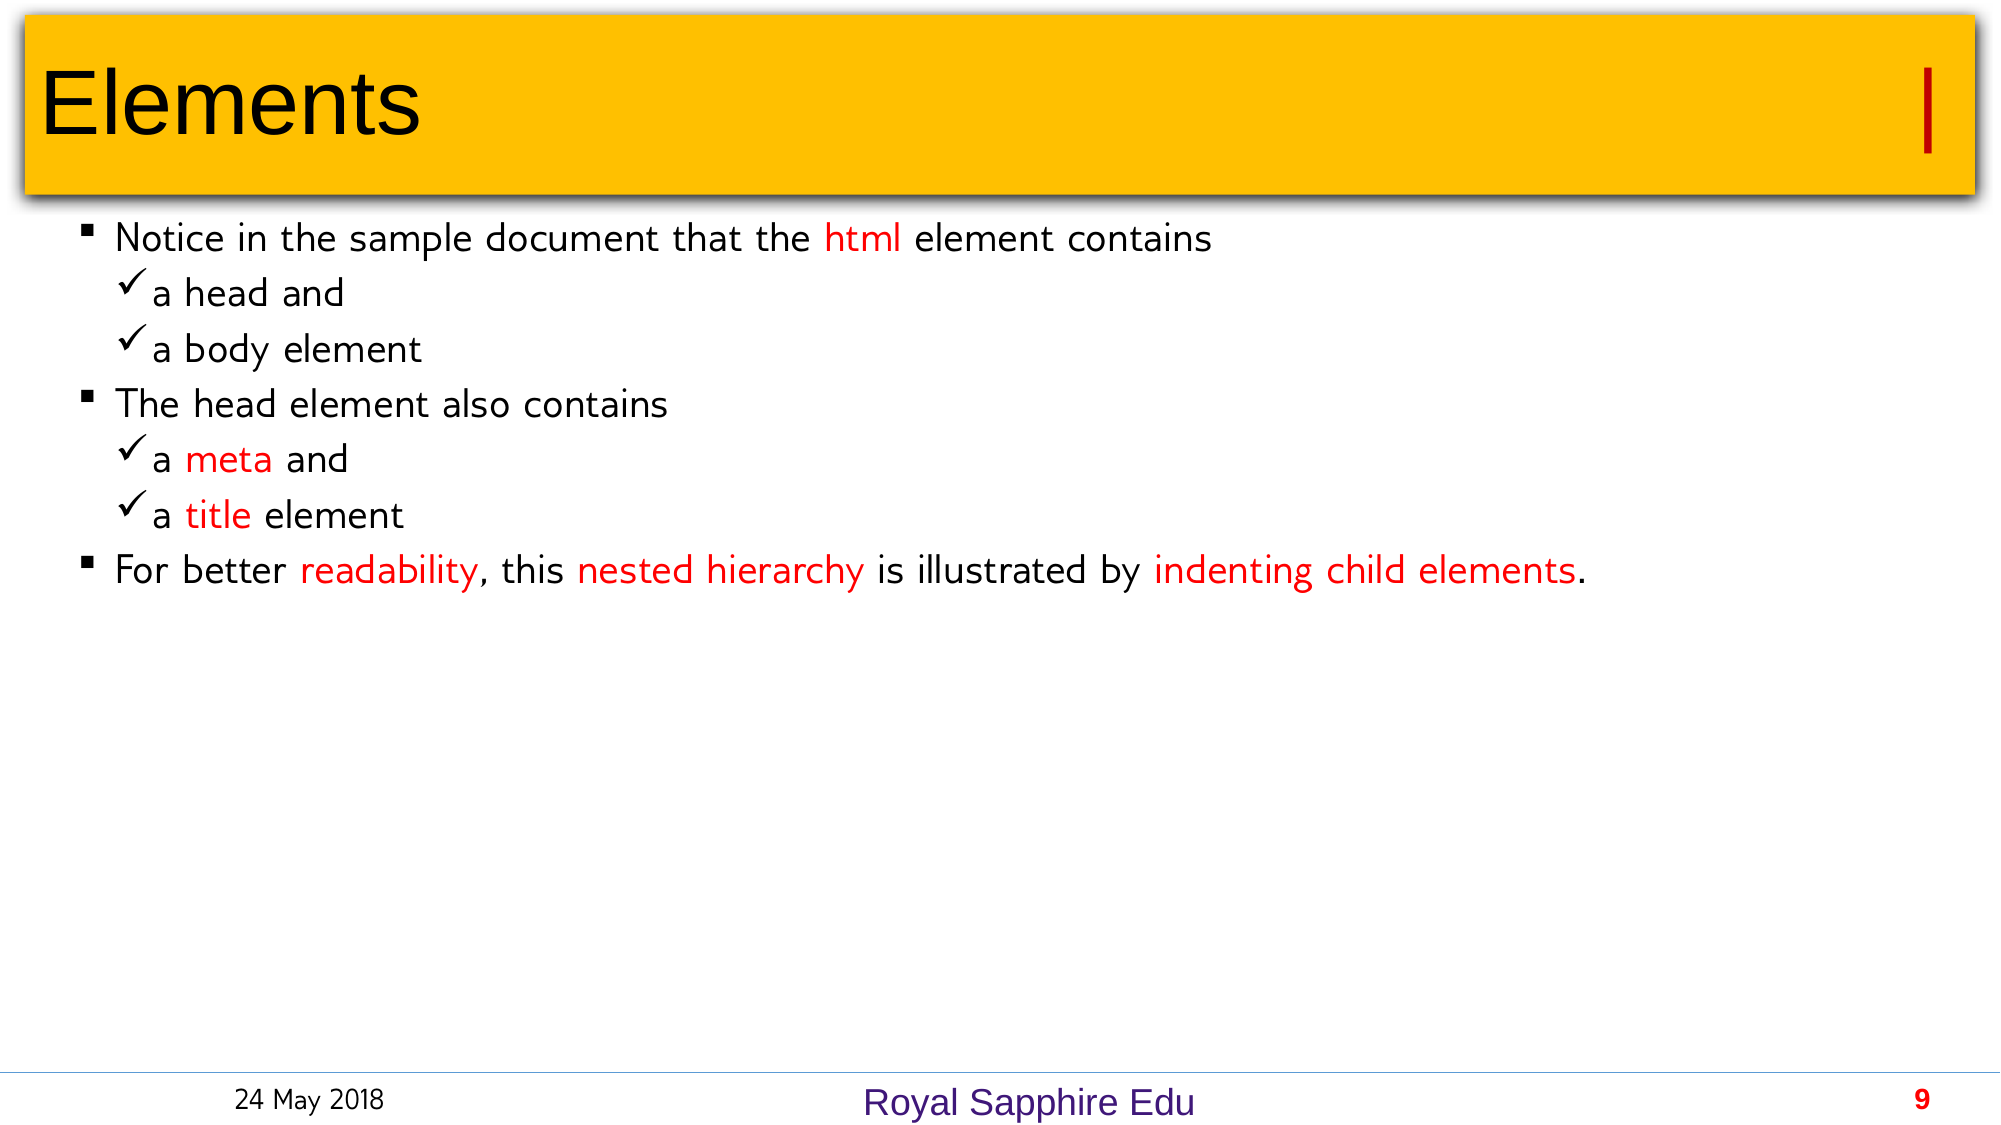

# Elements										   |
Notice in the sample document that the html element contains
a head and
a body element
The head element also contains
a meta and
a title element
For better readability, this nested hierarchy is illustrated by indenting child elements.
24 May 2018
9